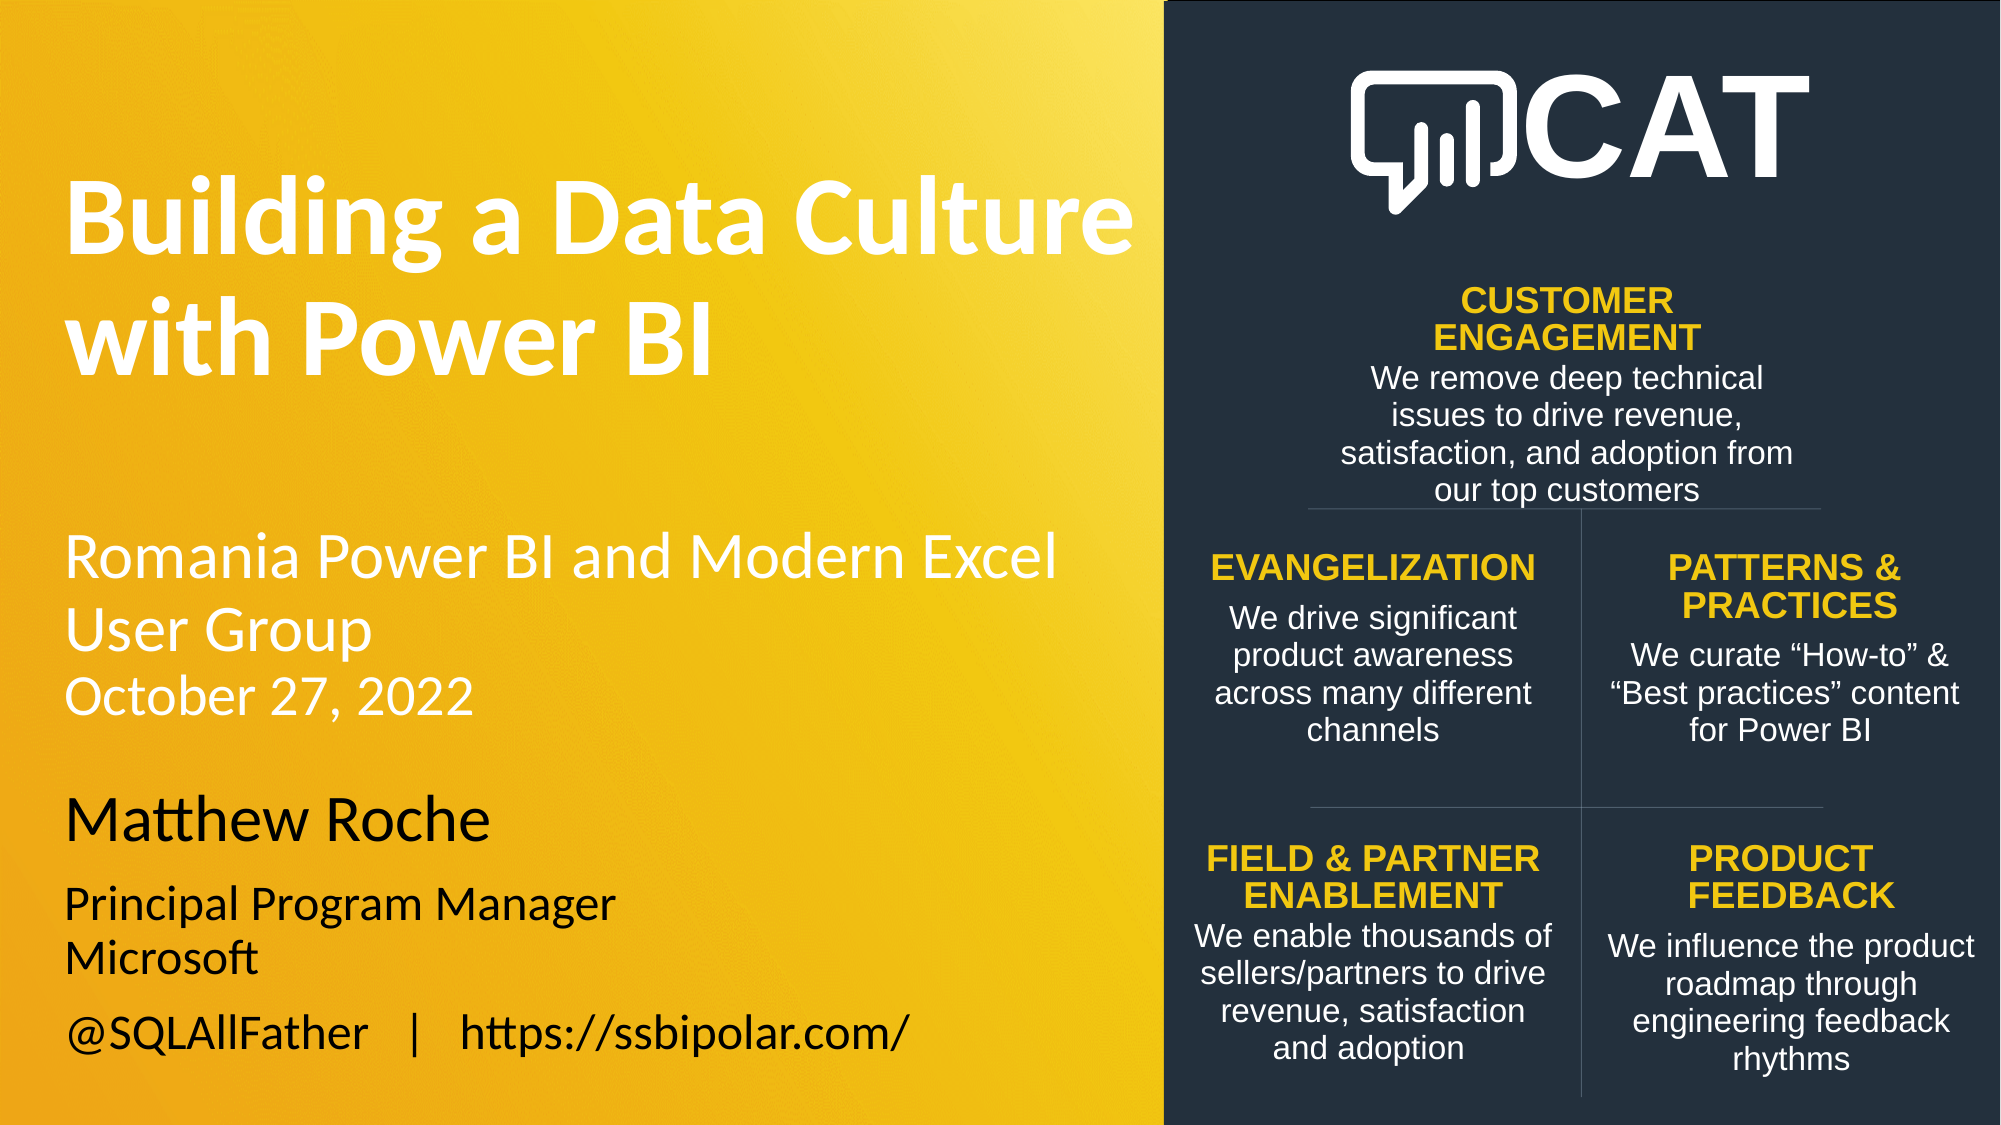

# Building a Data Culture with Power BI Romania Power BI and Modern Excel User Group October 27, 2022
Matthew Roche
Principal Program Manager
Microsoft
@SQLAllFather   |   https://ssbipolar.com/